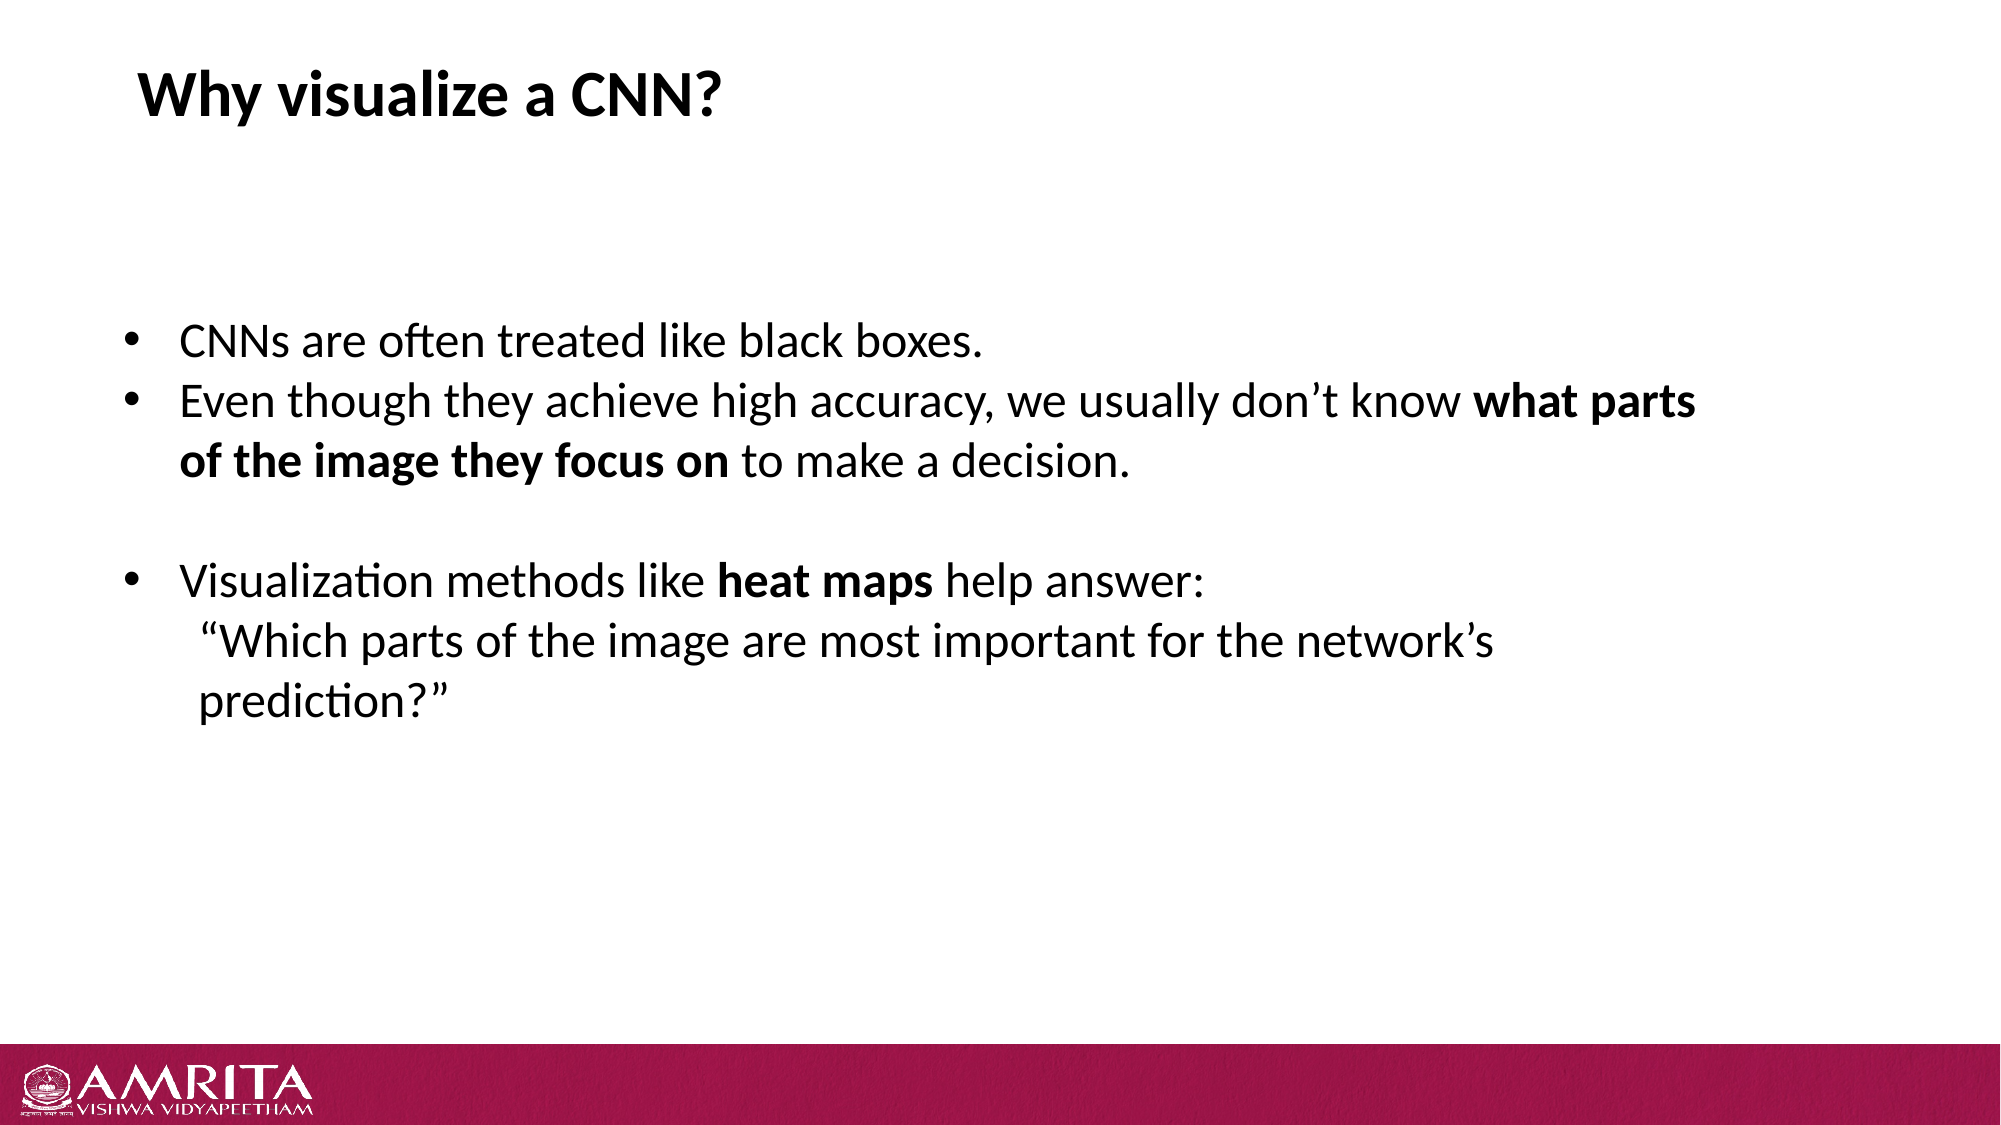

# Why visualize a CNN?

CNNs are often treated like black boxes.
Even though they achieve high accuracy, we usually don’t know what parts of the image they focus on to make a decision.

Visualization methods like heat maps help answer:
“Which parts of the image are most important for the network’s prediction?”